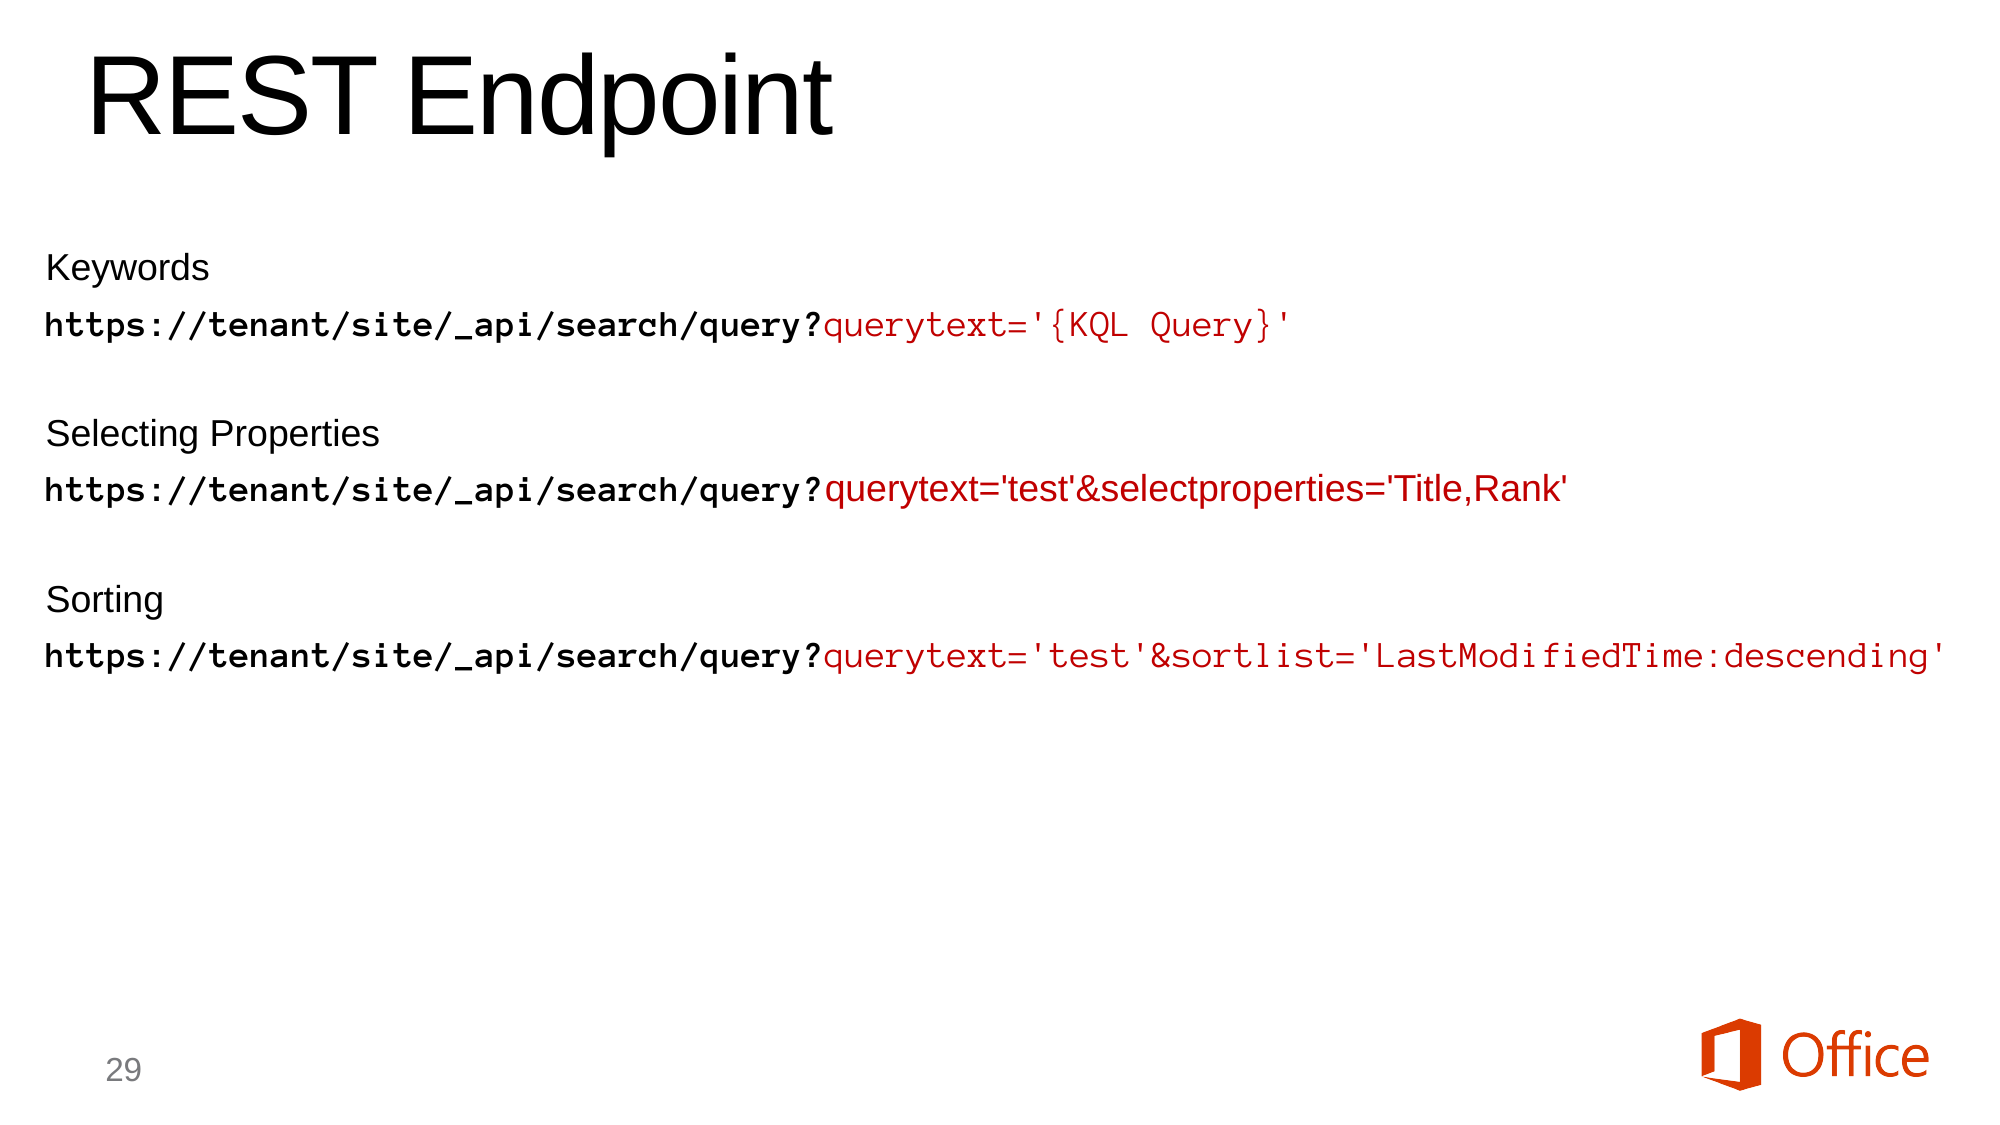

# REST Endpoint
Keywords
https://tenant/site/_api/search/query?querytext='{KQL Query}'

Selecting Properties
https://tenant/site/_api/search/query?querytext='test'&selectproperties='Title,Rank'

Sorting
https://tenant/site/_api/search/query?querytext='test'&sortlist='LastModifiedTime:descending'

29